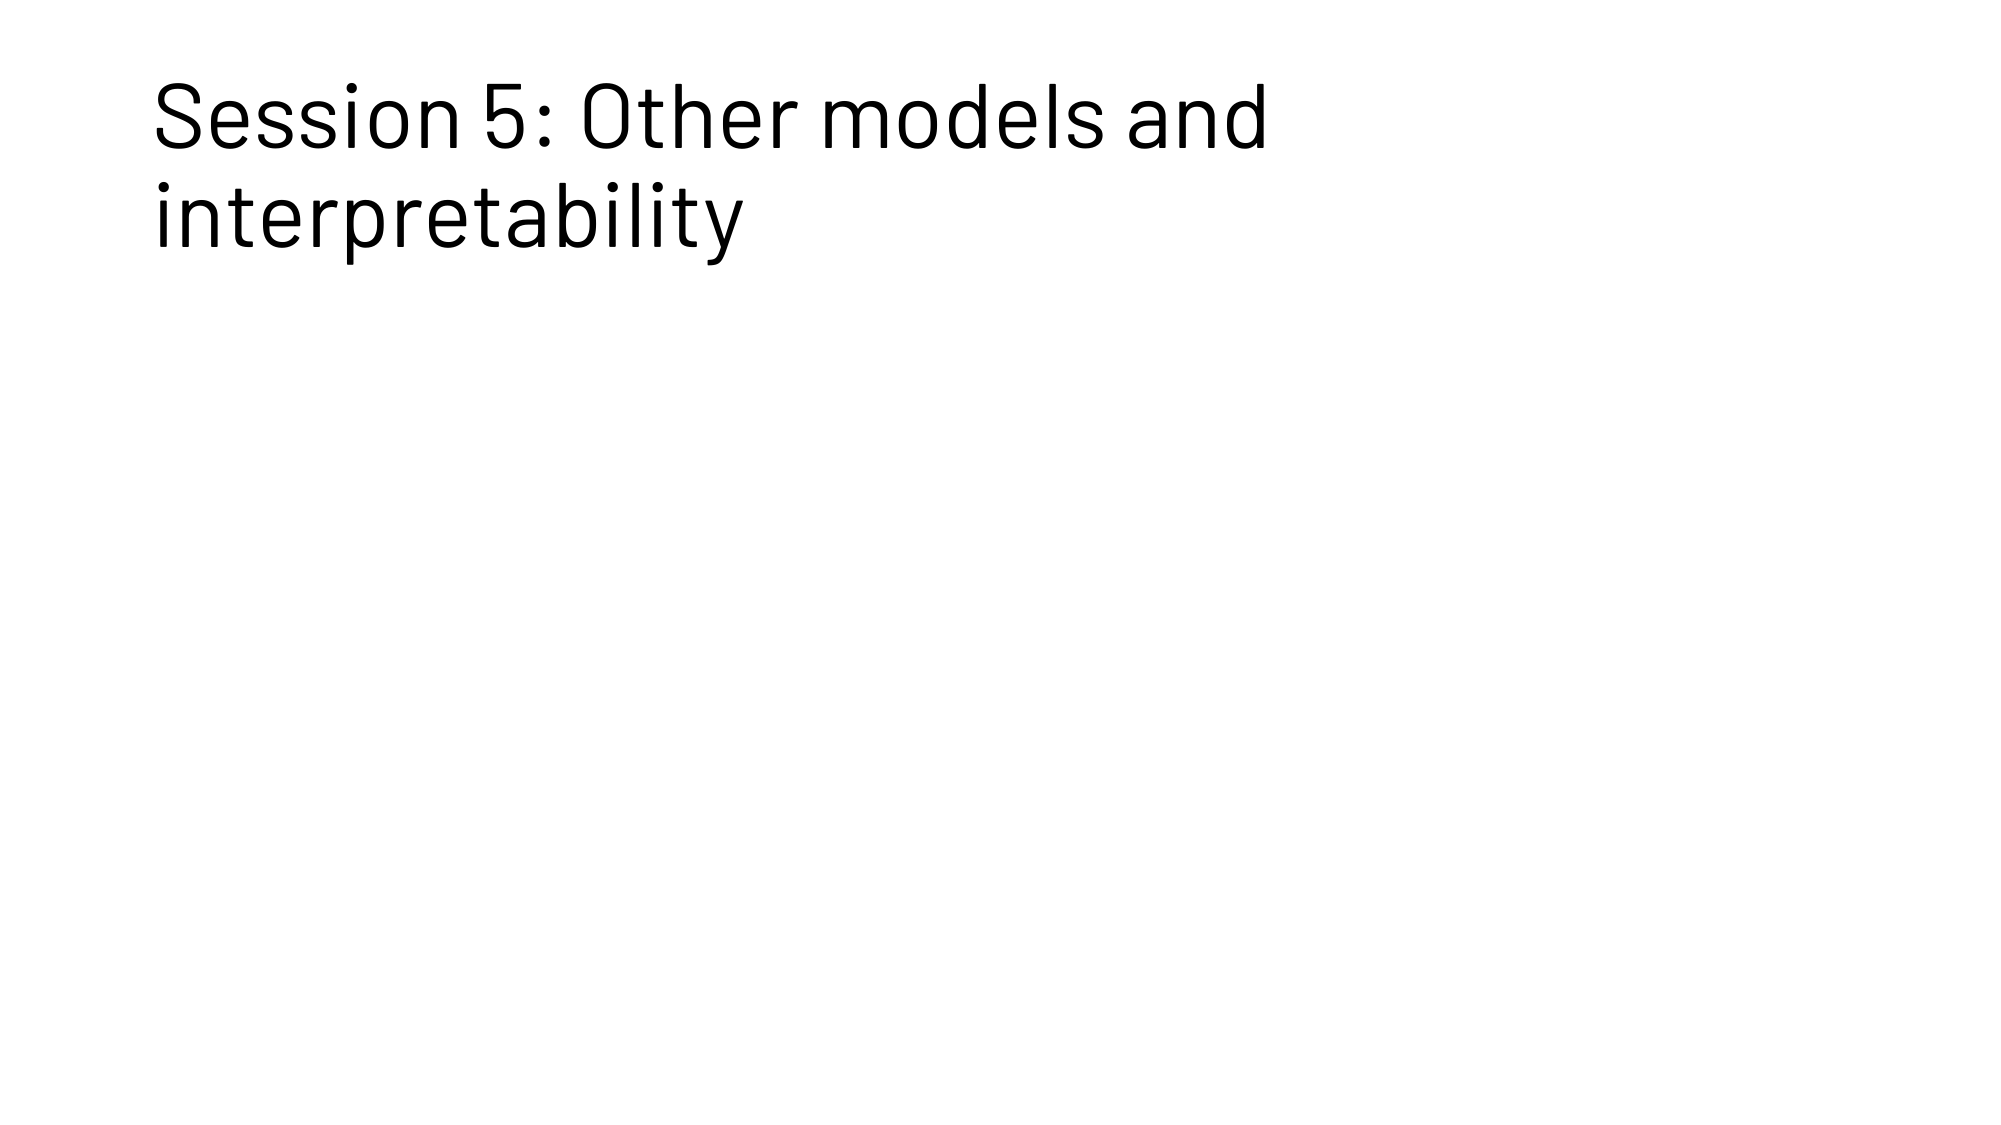

# Session 5: Other models and interpretability